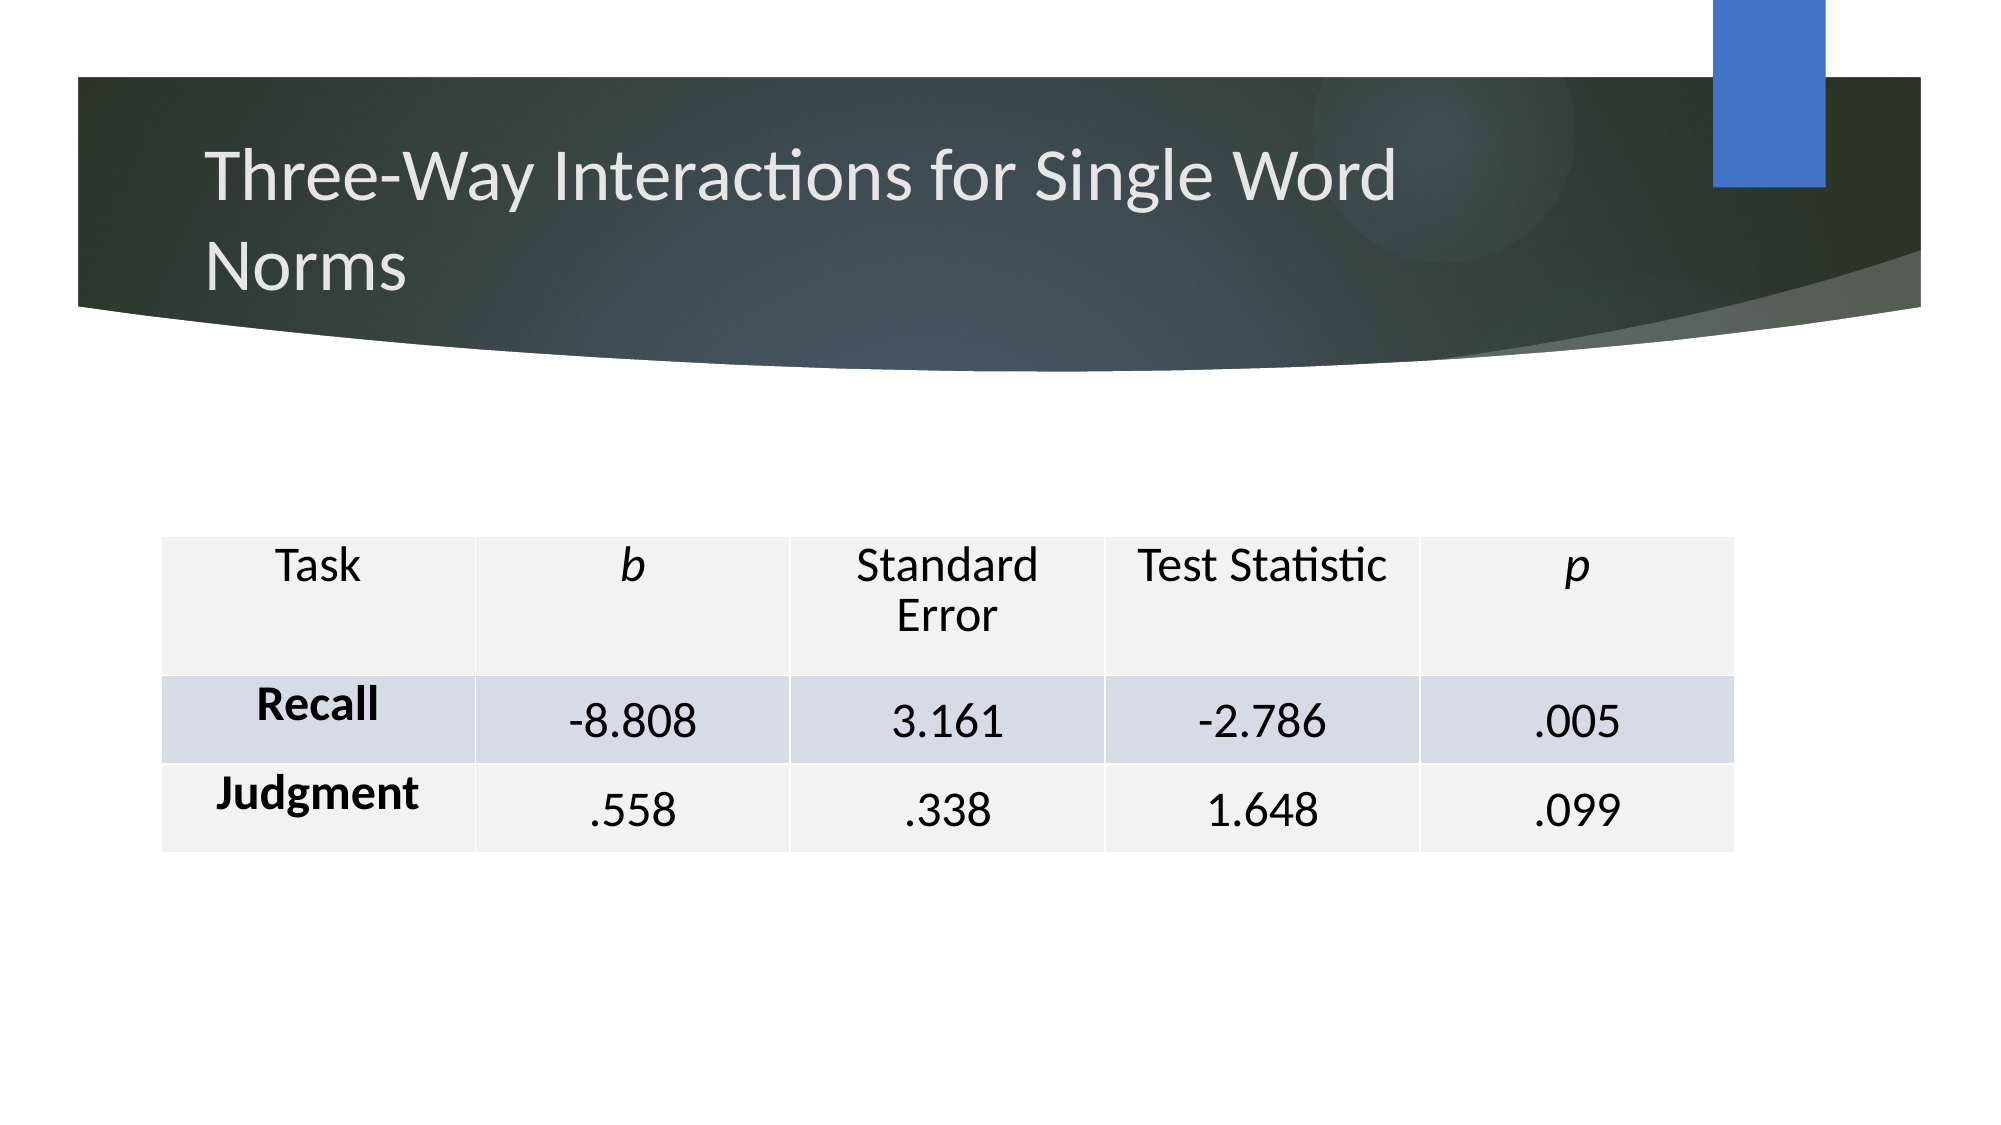

# Three-Way Interactions for Single Word Norms
| Task | b | Standard Error | Test Statistic | p |
| --- | --- | --- | --- | --- |
| Recall | -8.808 | 3.161 | -2.786 | .005 |
| Judgment | .558 | .338 | 1.648 | .099 |